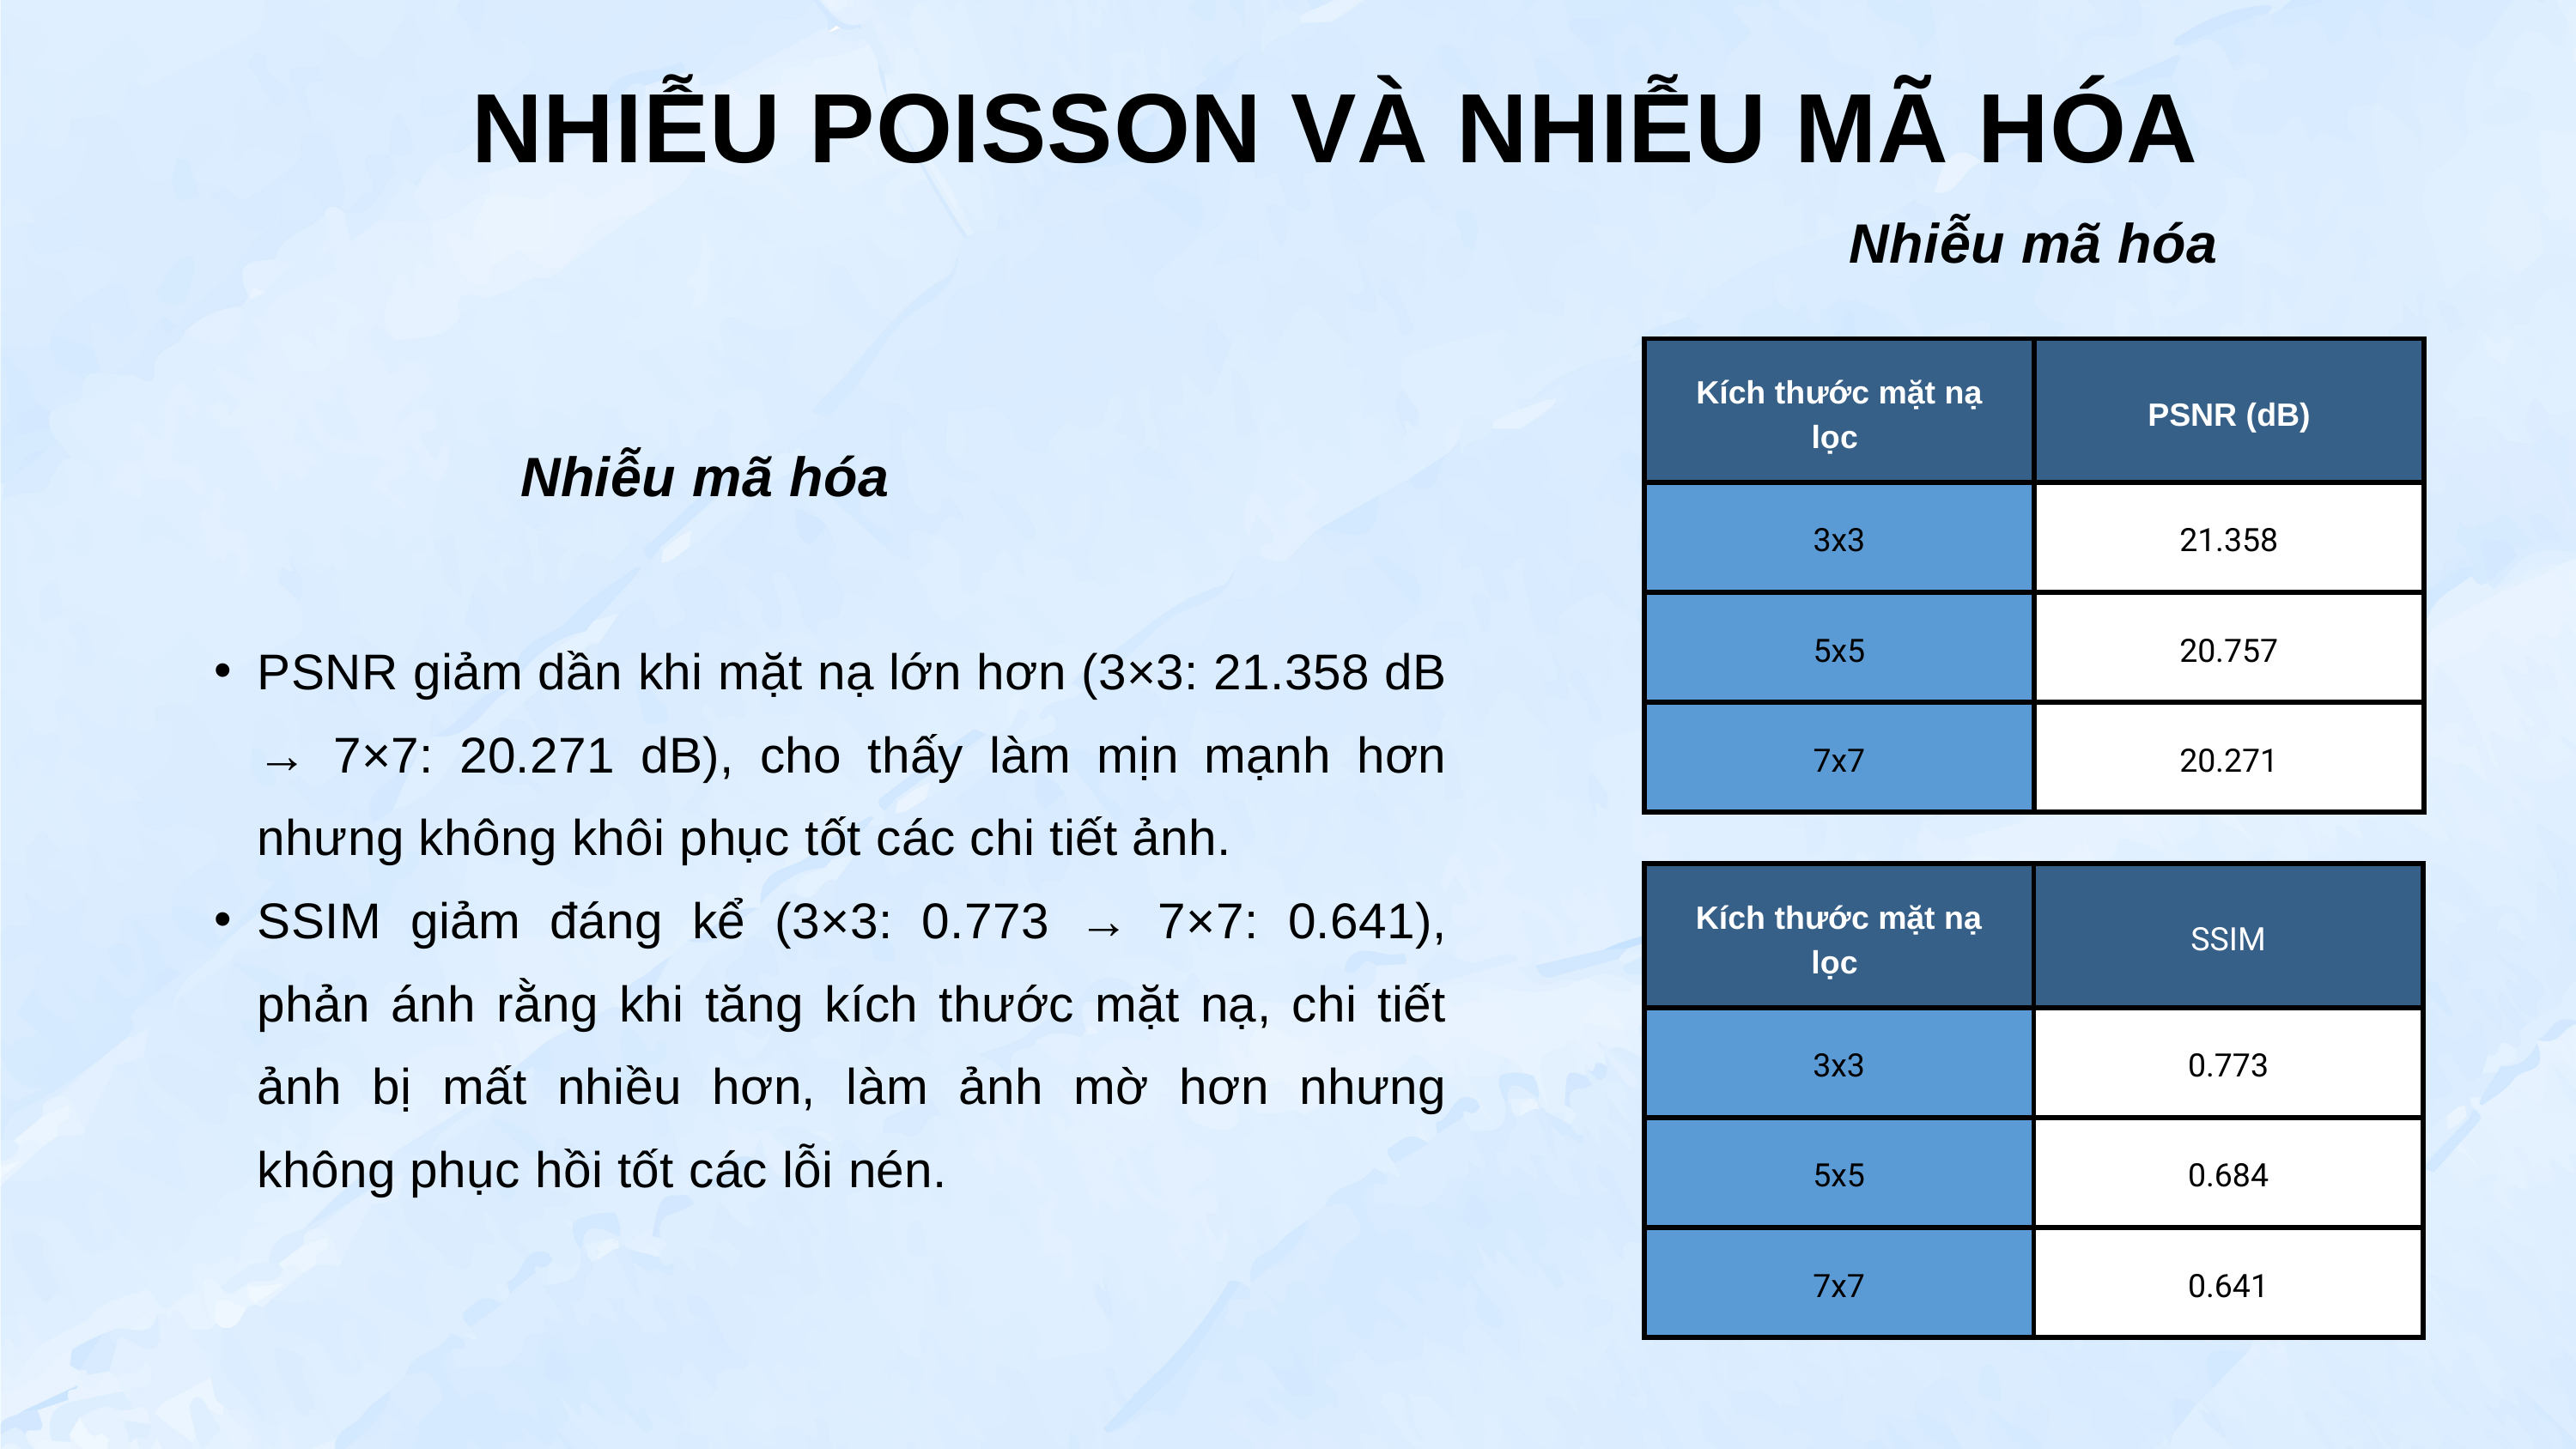

NHIỄU POISSON VÀ NHIỄU MÃ HÓA

Nhiễu mã hóa
| Kích thước mặt nạ lọc | PSNR (dB) |
| --- | --- |
| 3x3 | 21.358 |
| 5x5 | 20.757 |
| 7x7 | 20.271 |

Nhiễu mã hóa
PSNR giảm dần khi mặt nạ lớn hơn (3×3: 21.358 dB → 7×7: 20.271 dB), cho thấy làm mịn mạnh hơn nhưng không khôi phục tốt các chi tiết ảnh.
SSIM giảm đáng kể (3×3: 0.773 → 7×7: 0.641), phản ánh rằng khi tăng kích thước mặt nạ, chi tiết ảnh bị mất nhiều hơn, làm ảnh mờ hơn nhưng không phục hồi tốt các lỗi nén.
| Kích thước mặt nạ lọc | SSIM |
| --- | --- |
| 3x3 | 0.773 |
| 5x5 | 0.684 |
| 7x7 | 0.641 |